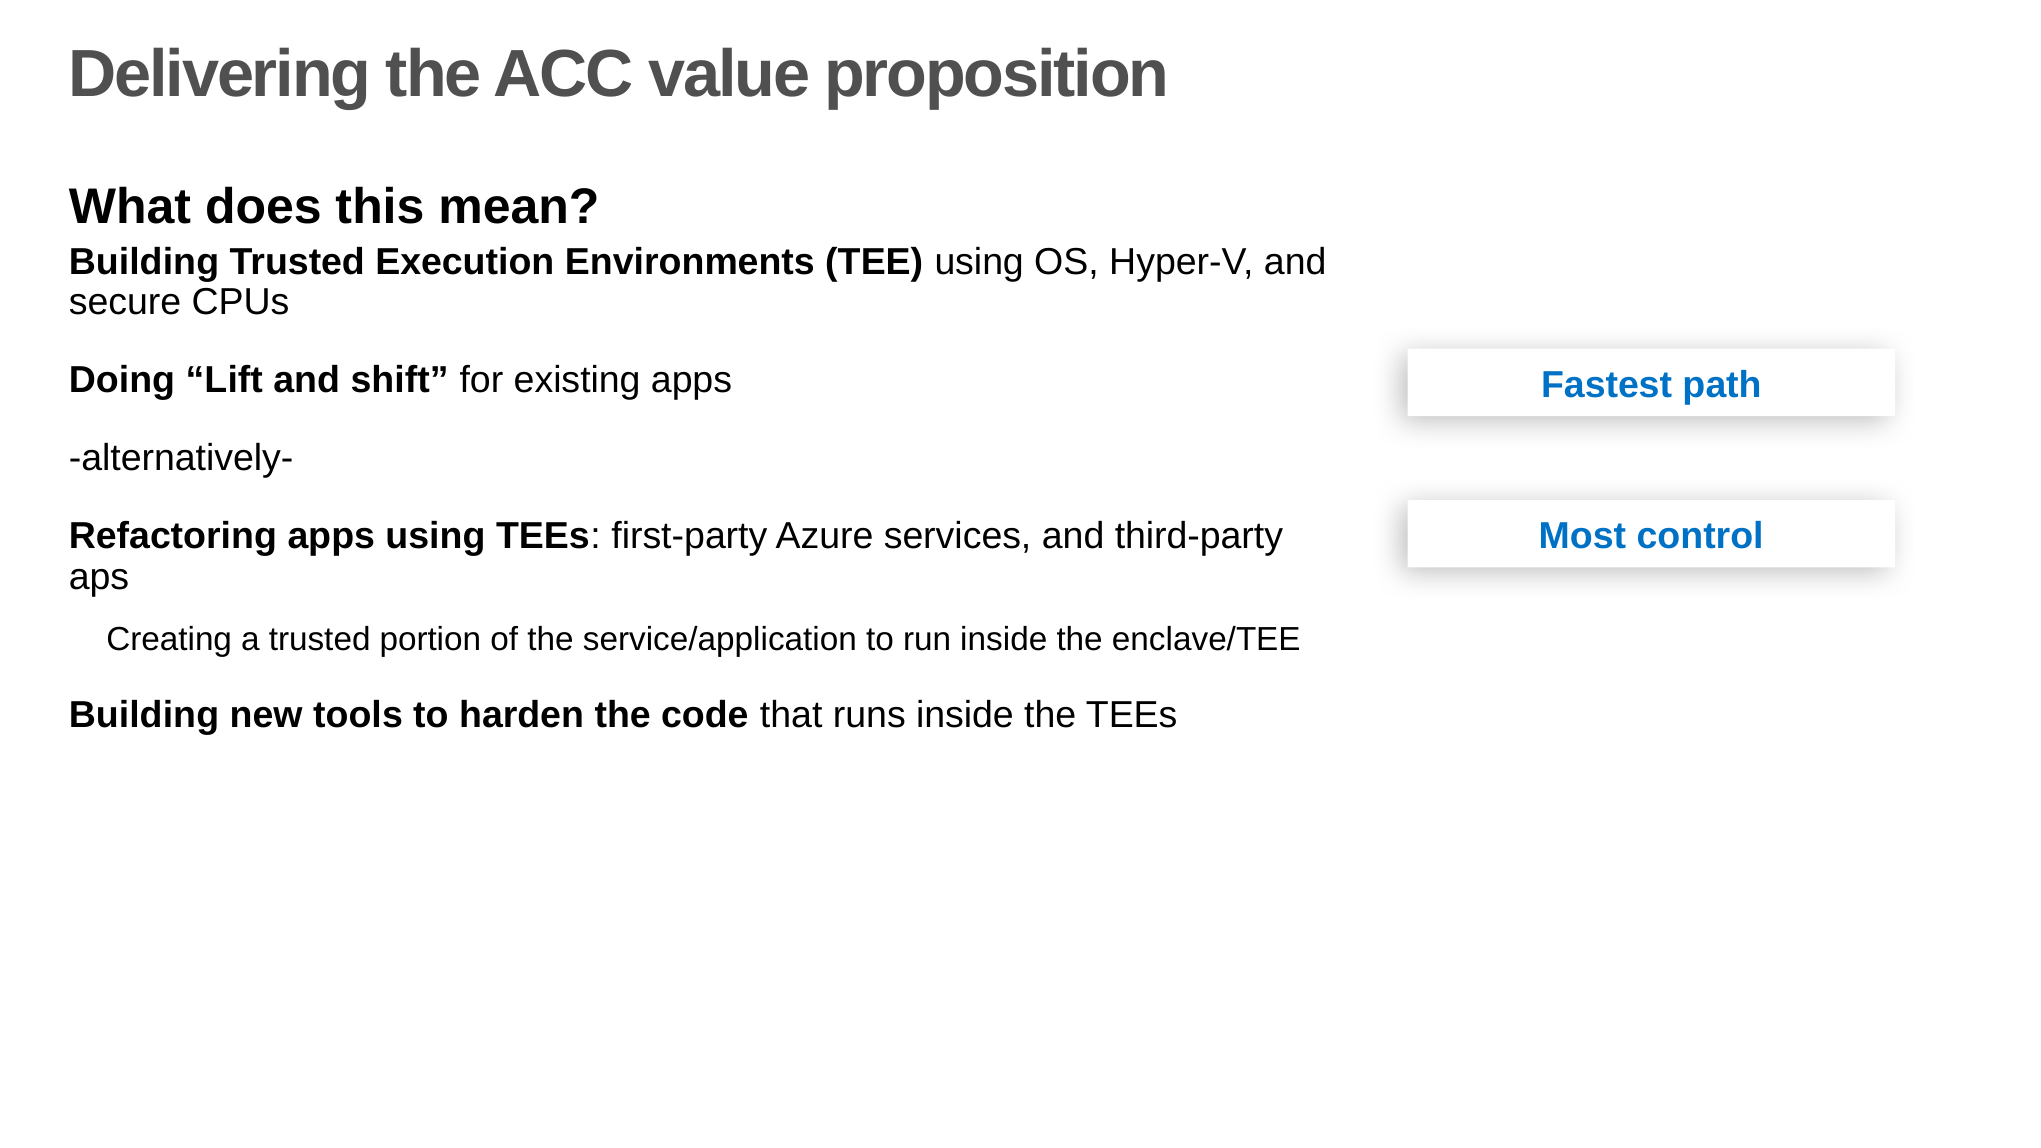

# Delivering the ACC value proposition
What does this mean?
Building Trusted Execution Environments (TEE) using OS, Hyper-V, and secure CPUs
Doing “Lift and shift” for existing apps
-alternatively-
Refactoring apps using TEEs: first-party Azure services, and third-party aps
Creating a trusted portion of the service/application to run inside the enclave/TEE
Building new tools to harden the code that runs inside the TEEs

Fastest path
Most control